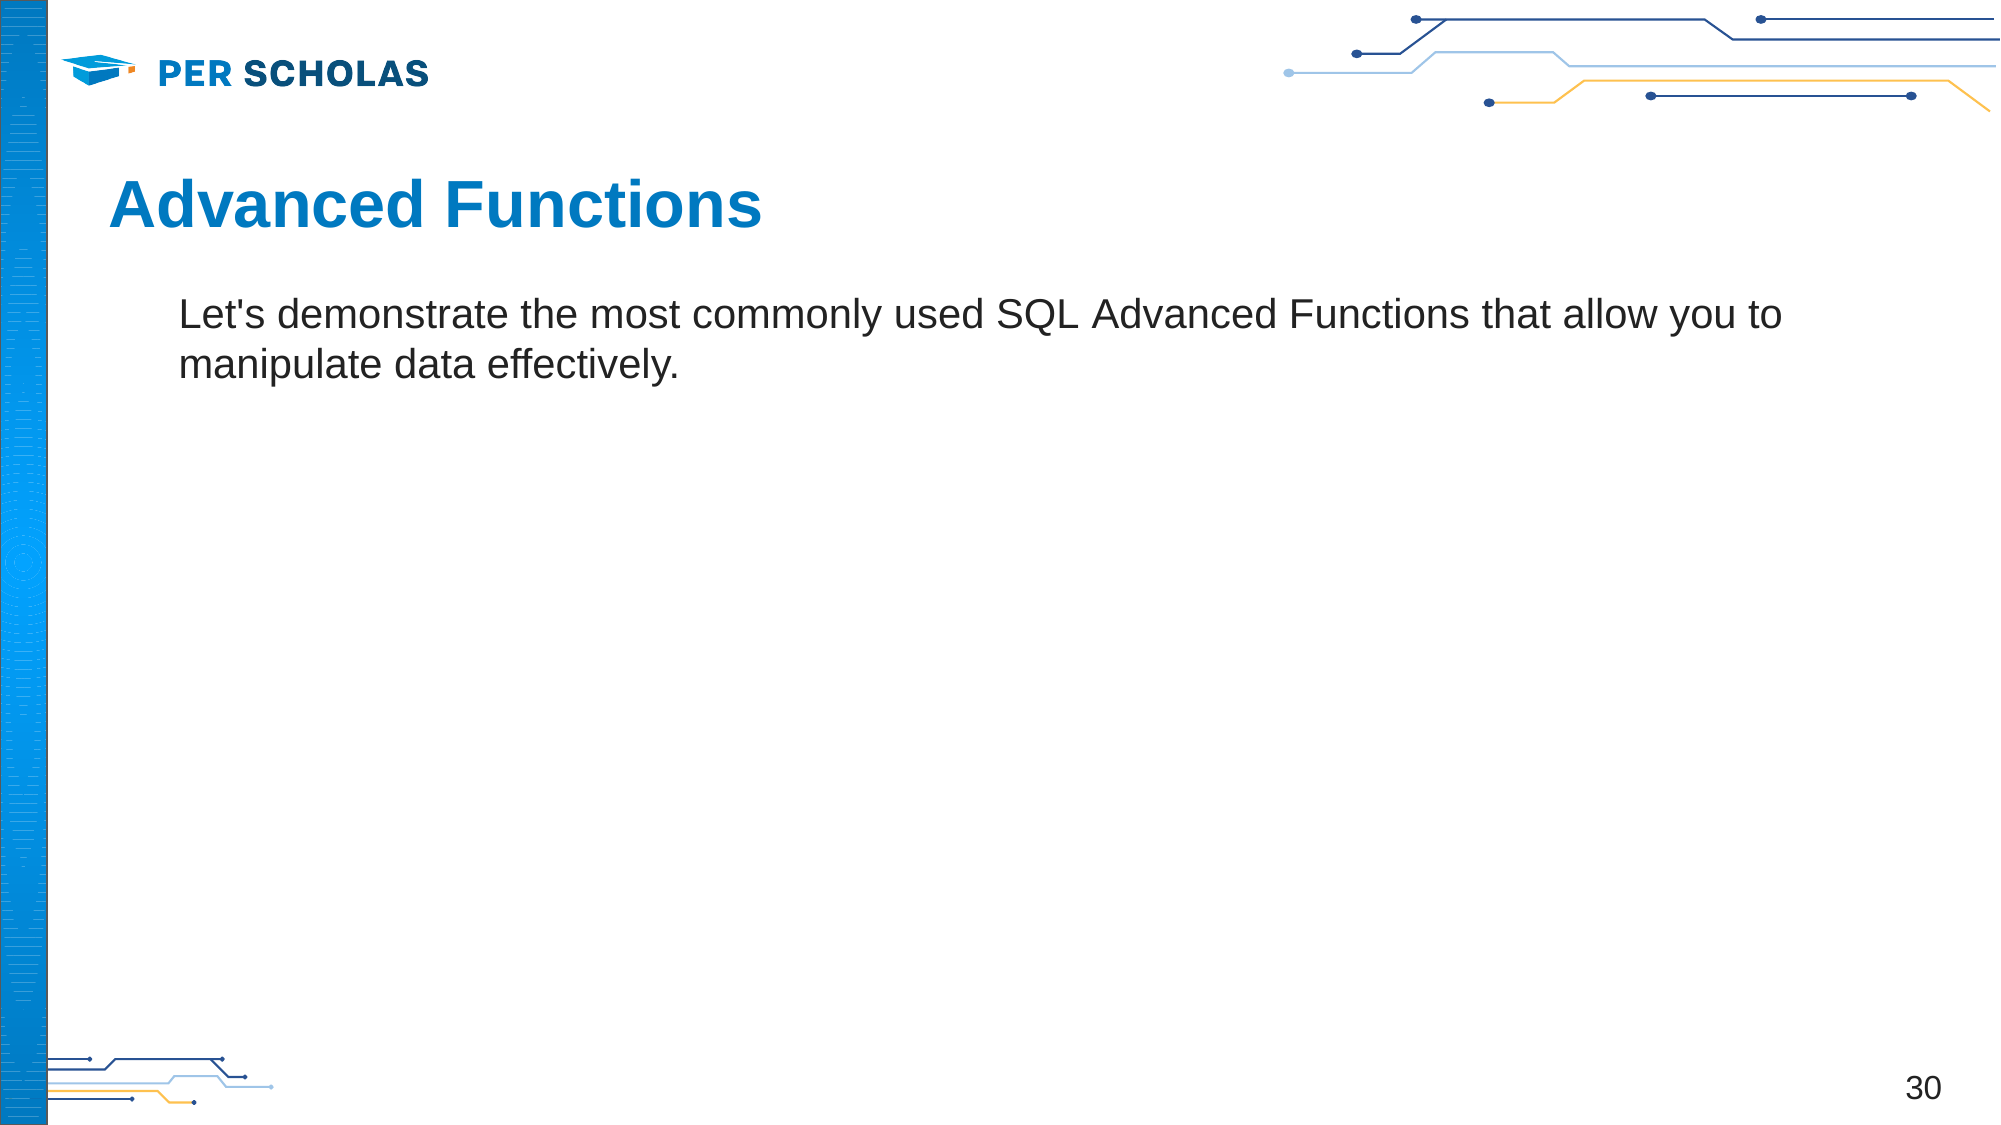

# Advanced Functions
Let's demonstrate the most commonly used SQL Advanced Functions that allow you to manipulate data effectively.
30